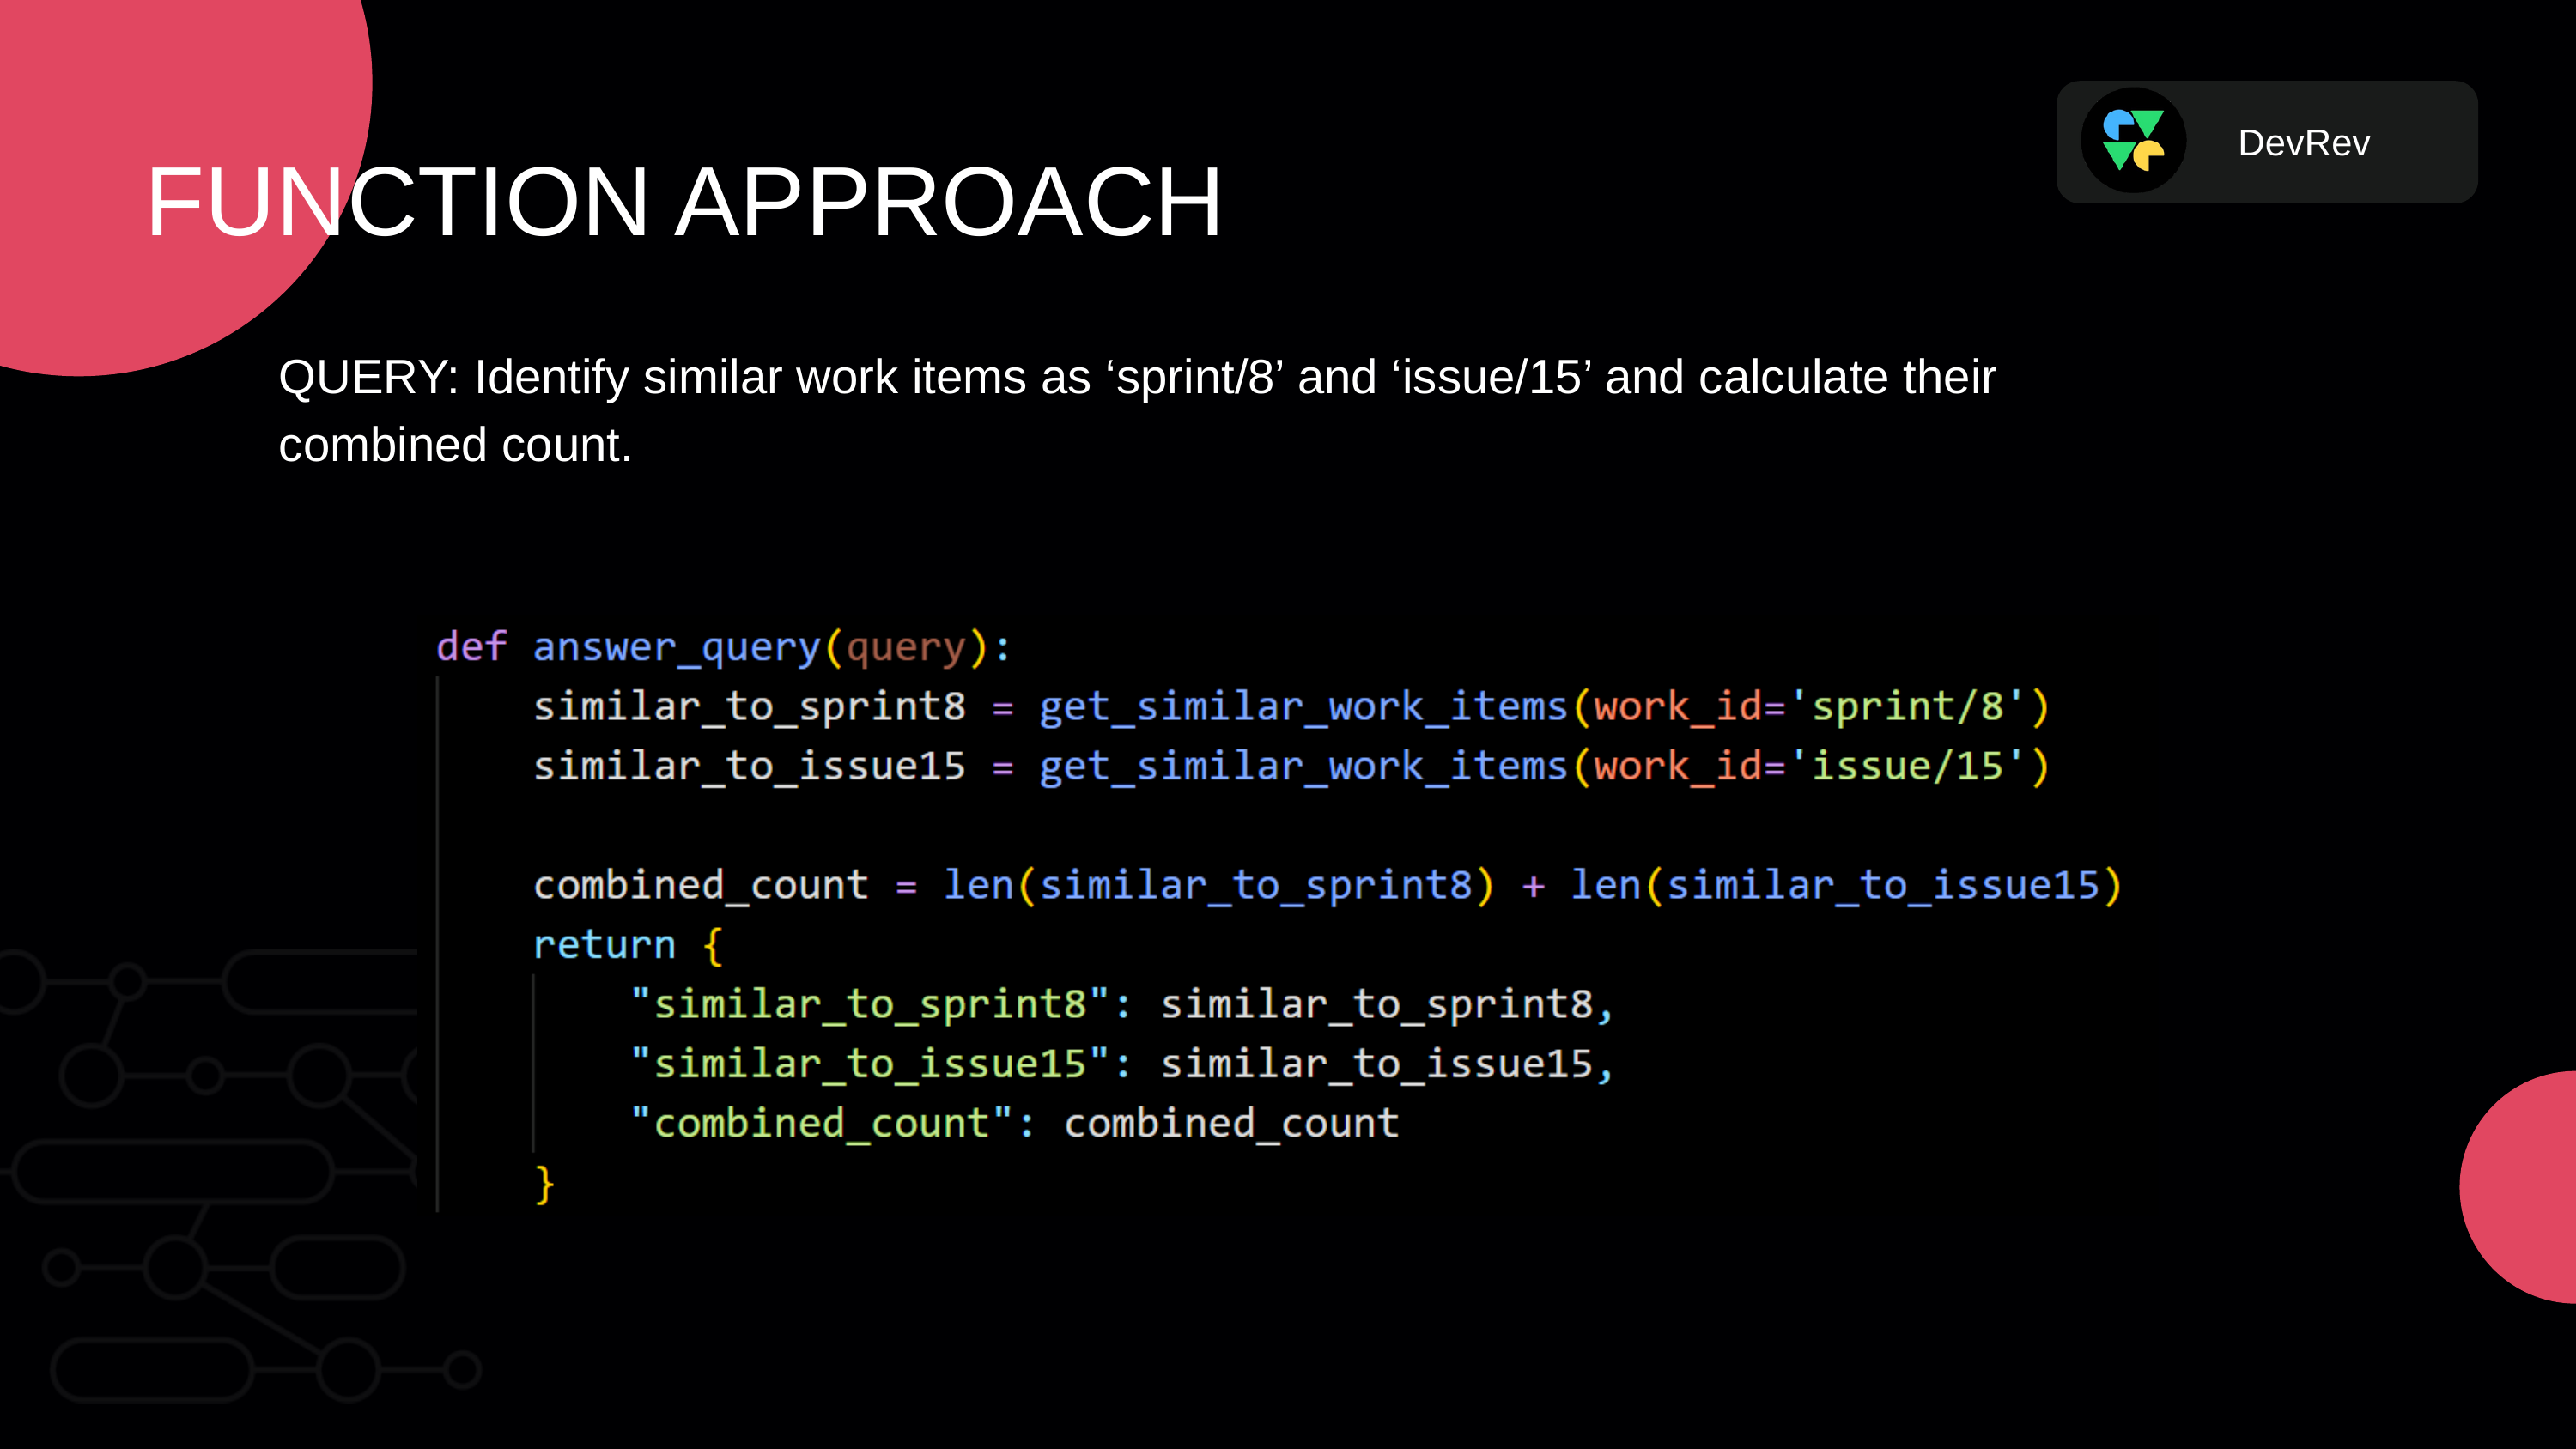

DevRev
FUNCTION APPROACH
QUERY: Identify similar work items as ‘sprint/8’ and ‘issue/15’ and calculate their combined count.